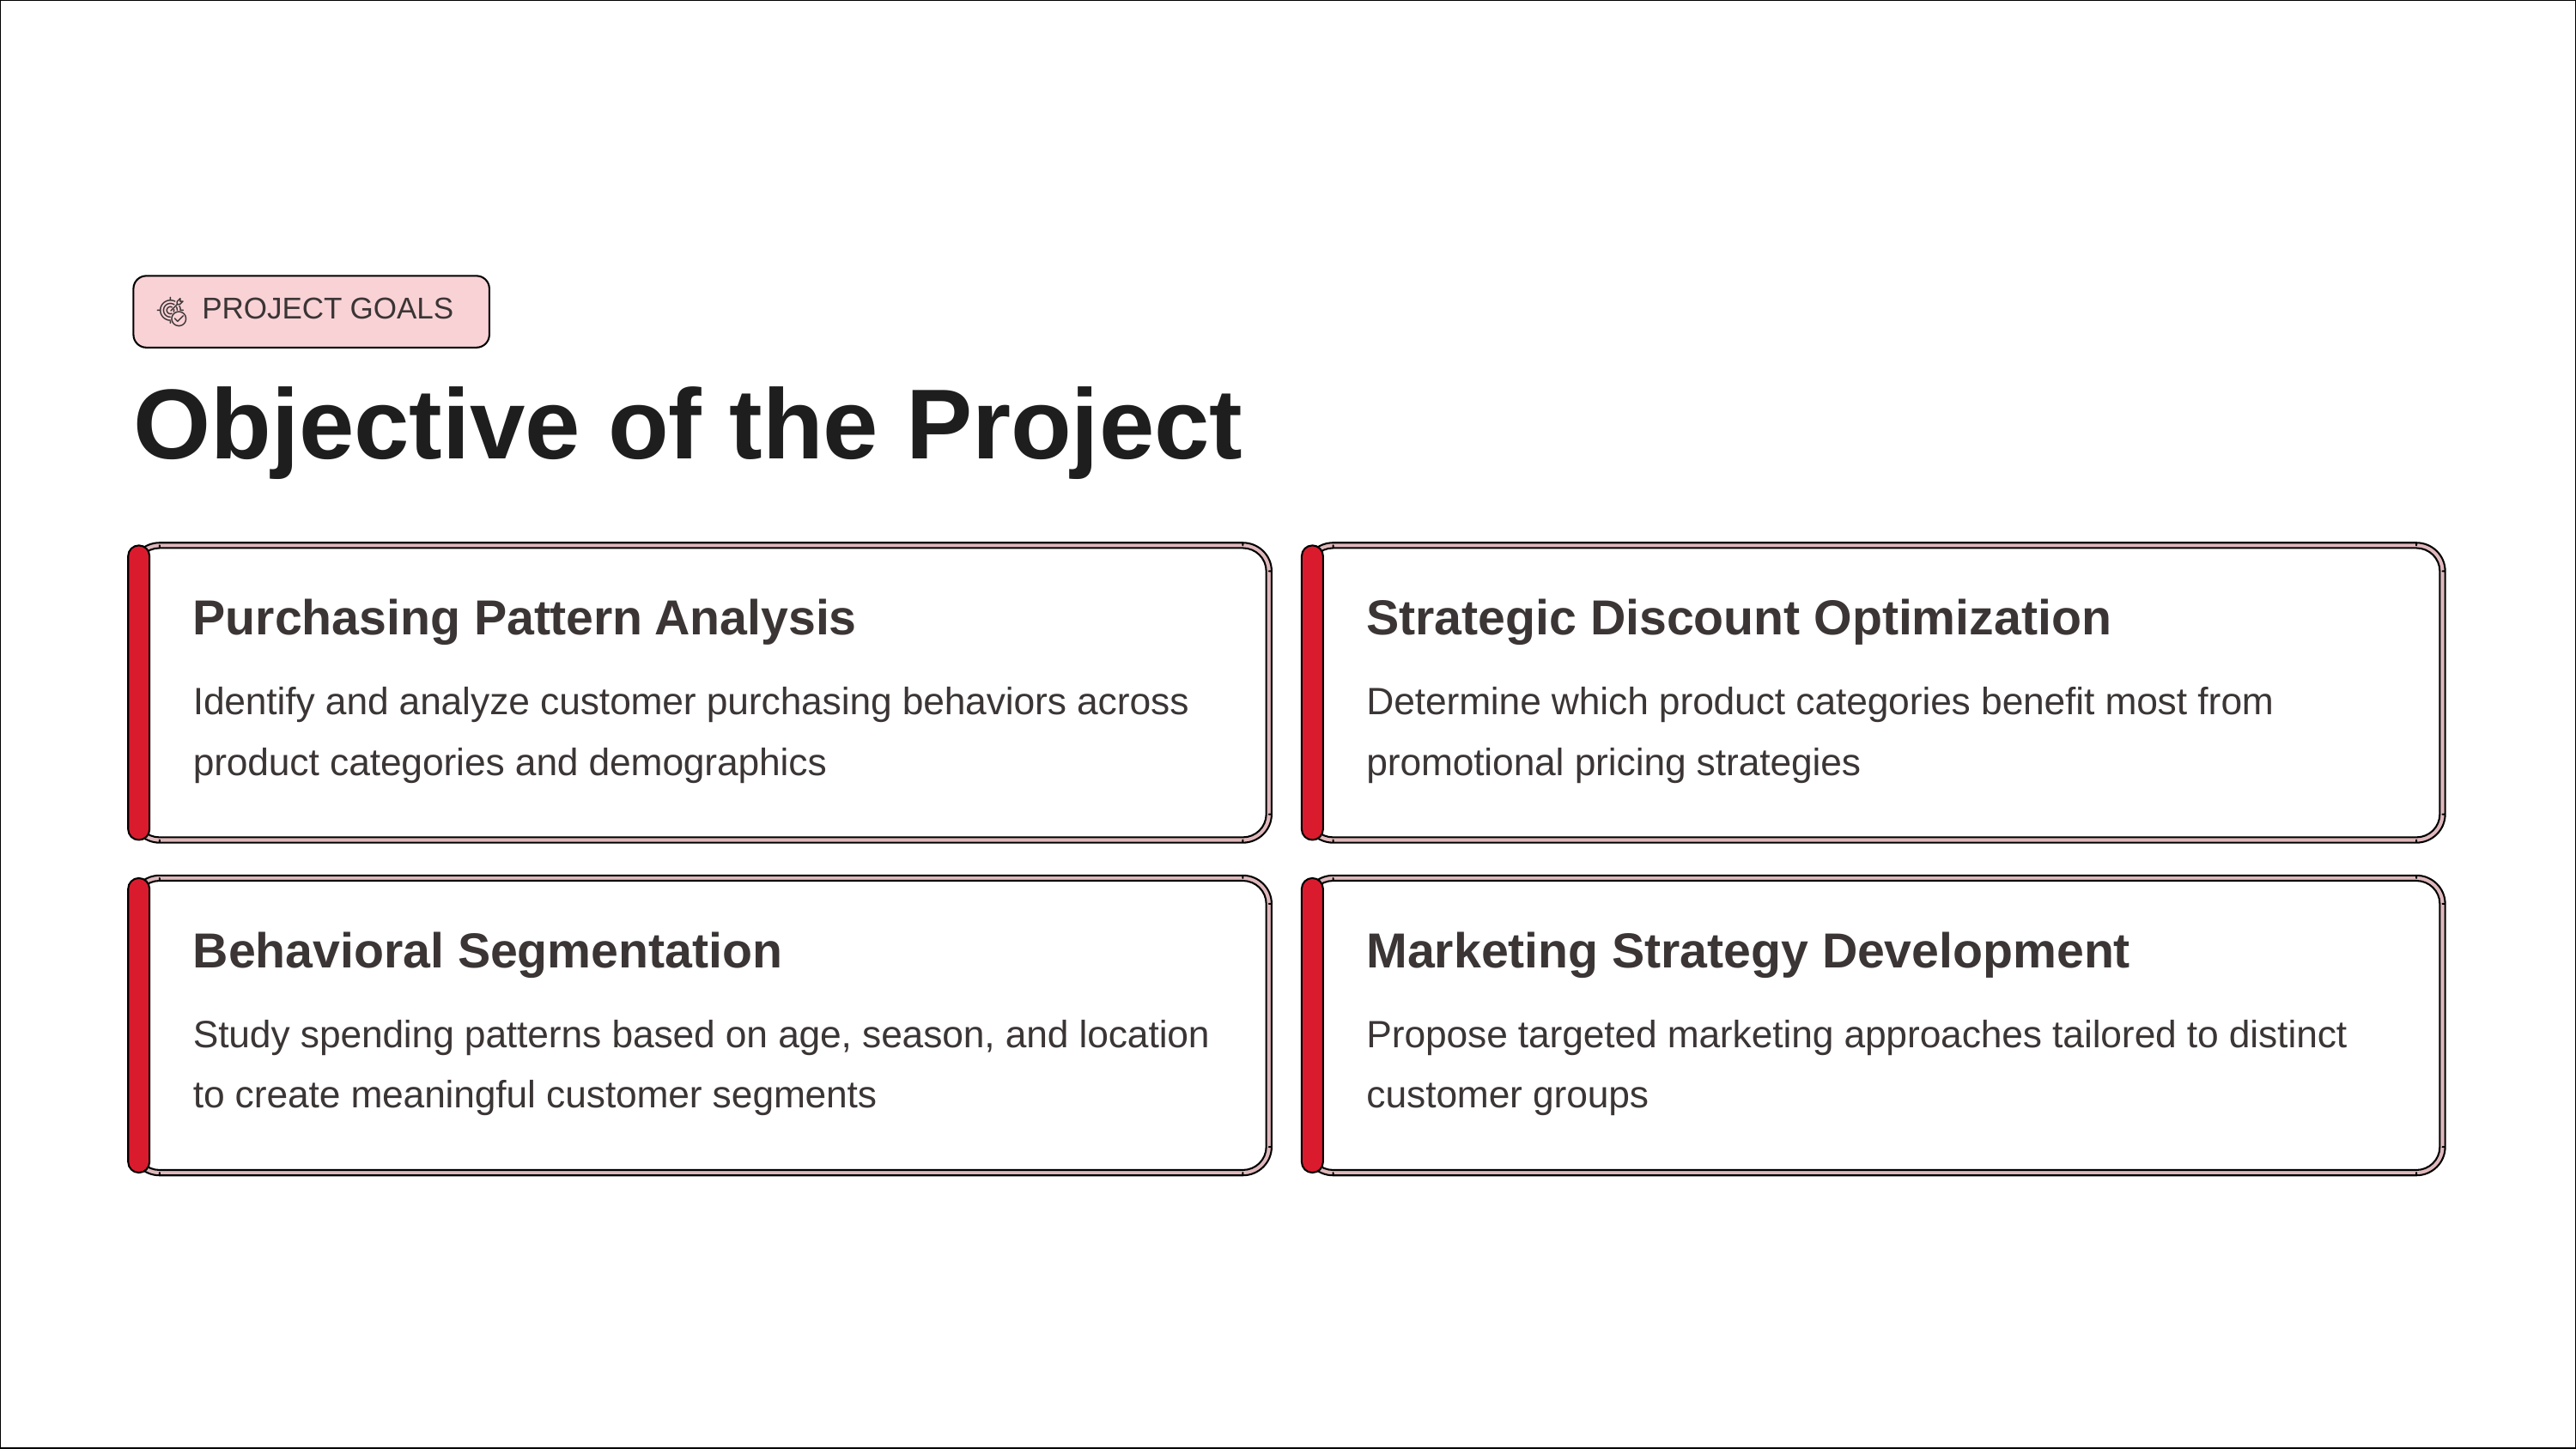

PROJECT GOALS

Objective of the Project

Purchasing Pattern Analysis
Strategic Discount Optimization
Identify and analyze customer purchasing behaviors across product categories and demographics
Determine which product categories benefit most from promotional pricing strategies

Behavioral Segmentation
Marketing Strategy Development
Study spending patterns based on age, season, and location to create meaningful customer segments
Propose targeted marketing approaches tailored to distinct customer groups